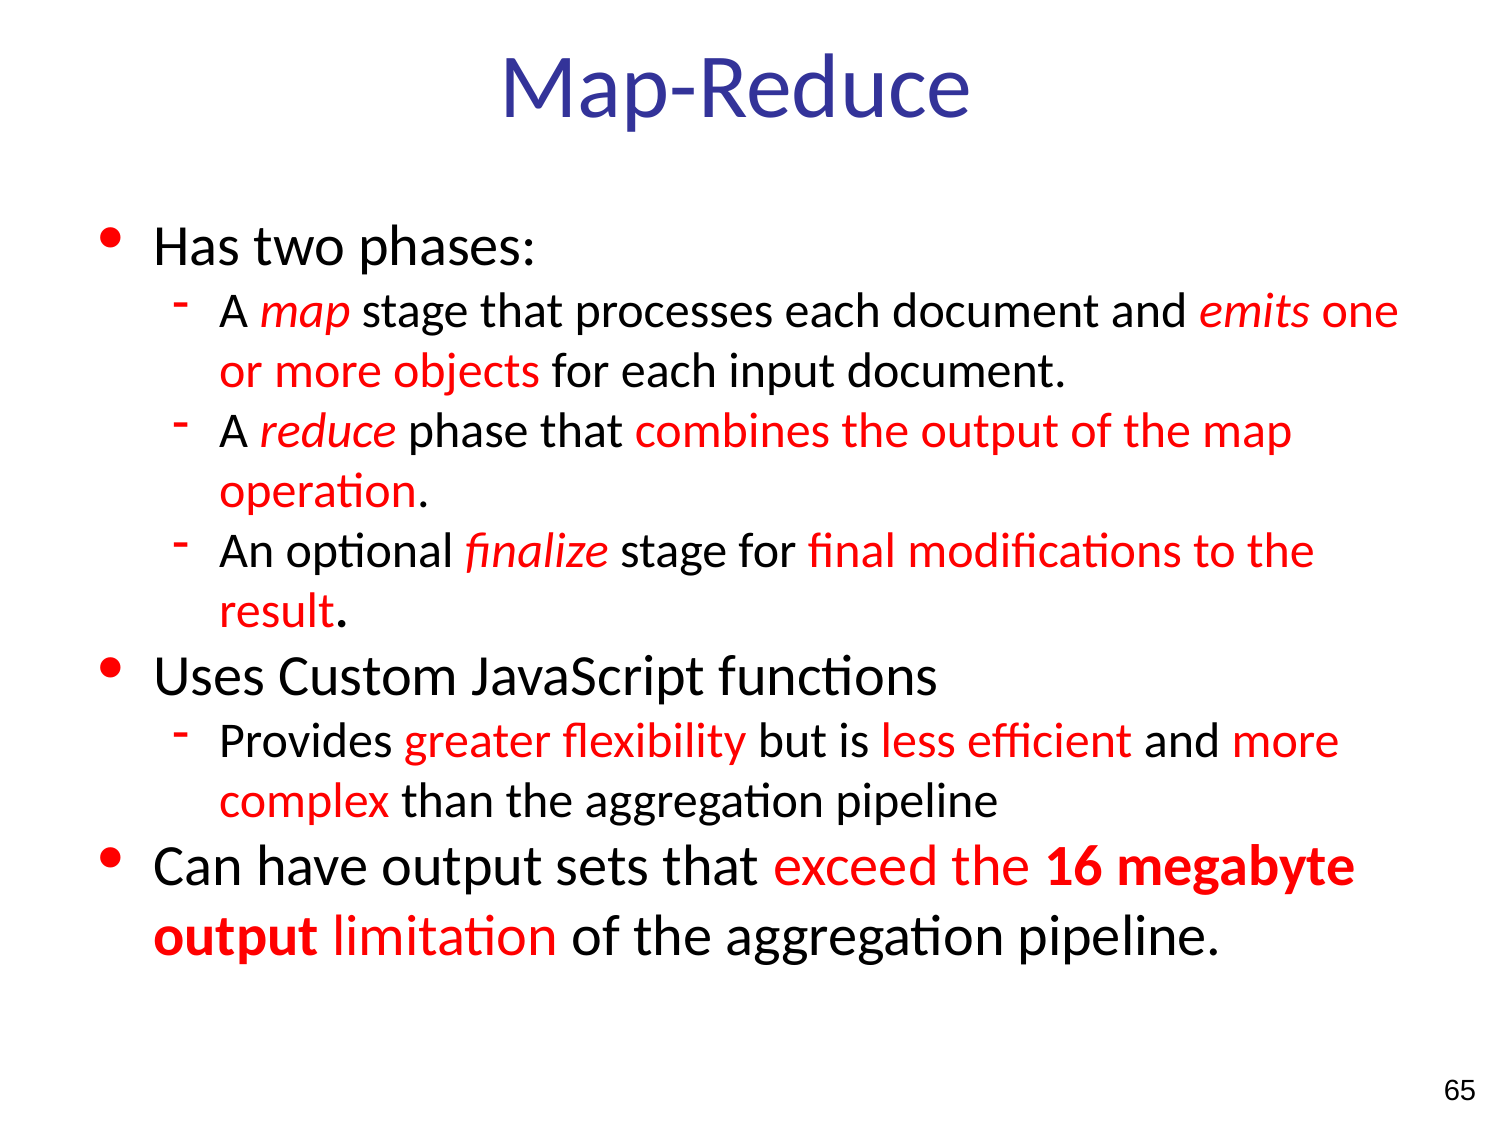

# Map-Reduce
Has two phases:
A map stage that processes each document and emits one or more objects for each input document.
A reduce phase that combines the output of the map operation.
An optional finalize stage for final modifications to the result.
Uses Custom JavaScript functions
Provides greater flexibility but is less efficient and more complex than the aggregation pipeline
Can have output sets that exceed the 16 megabyte output limitation of the aggregation pipeline.
65